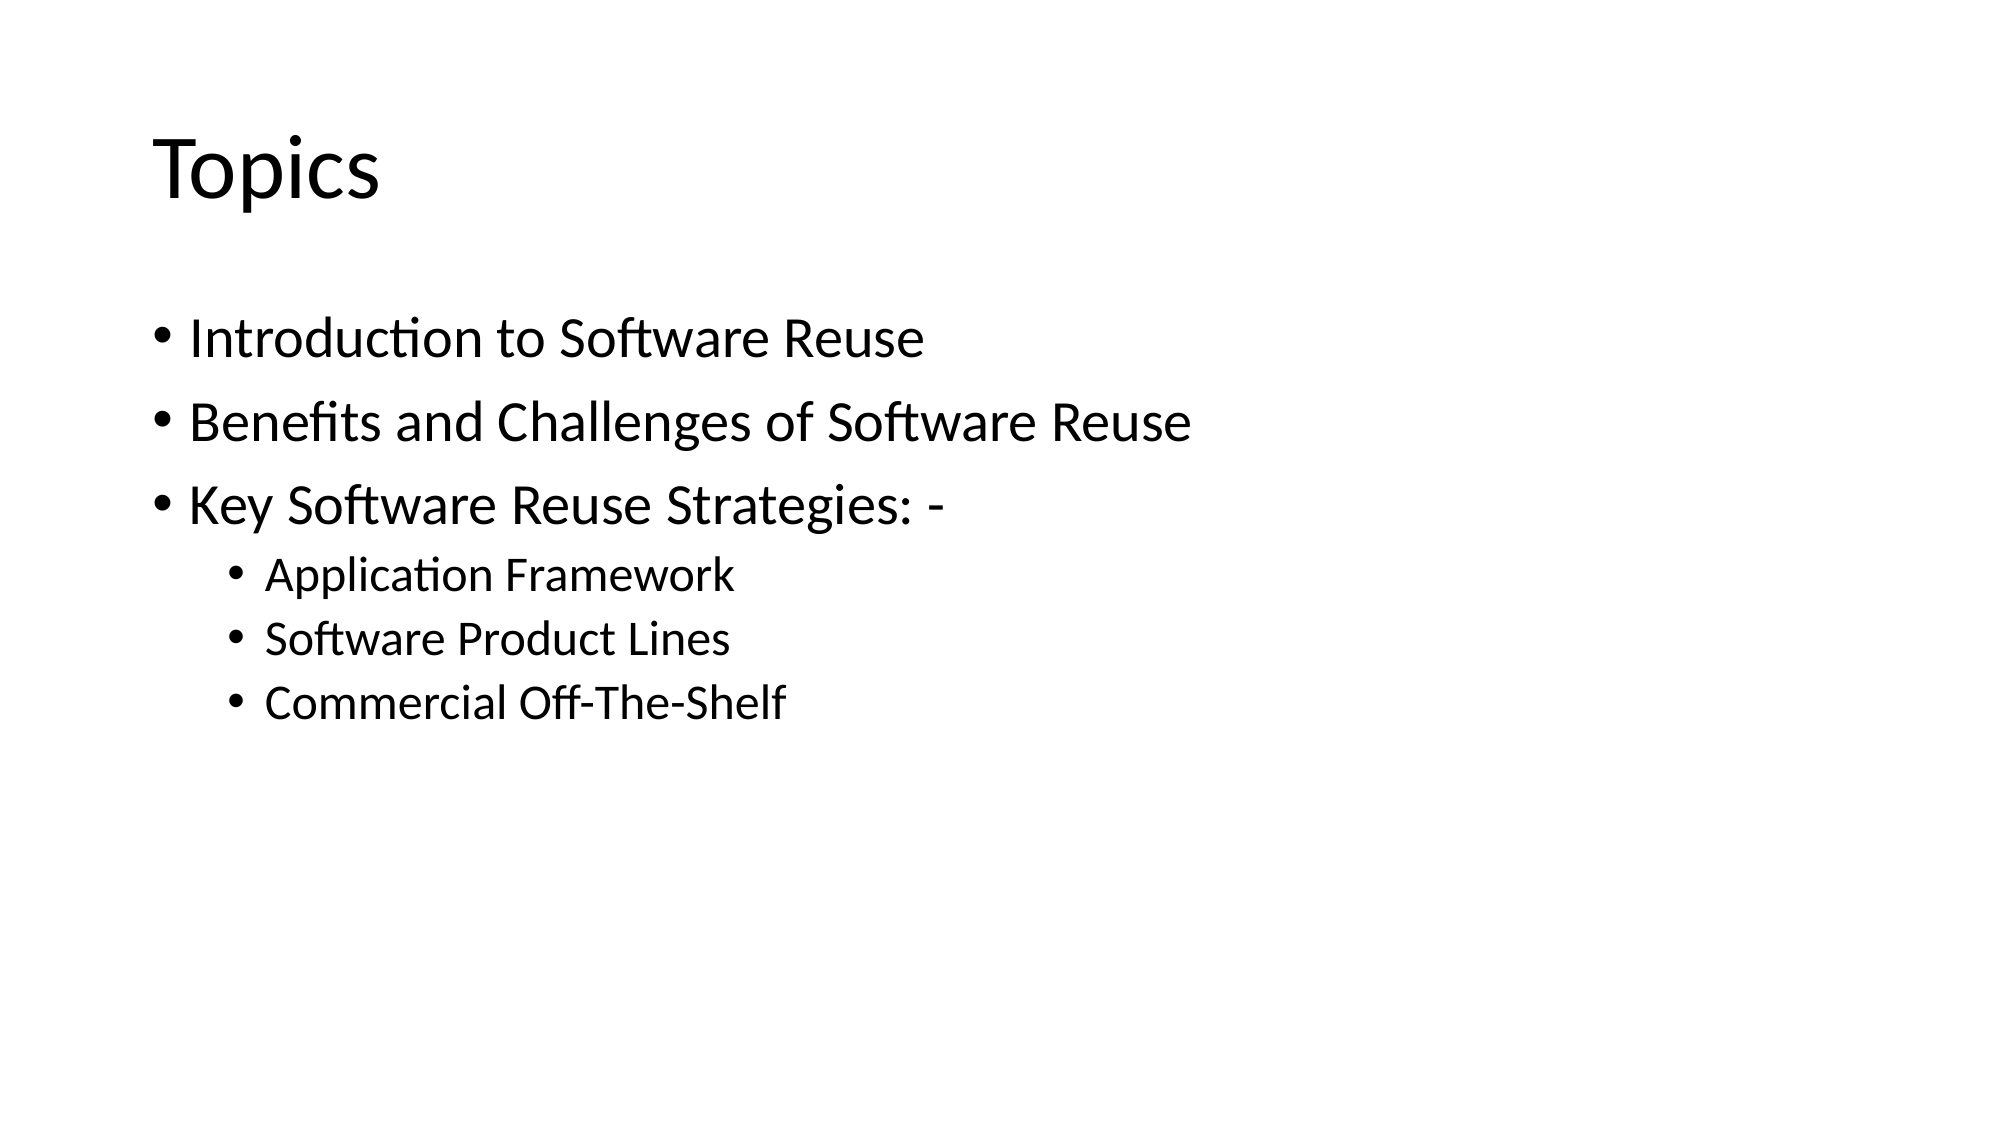

# Topics
Introduction to Software Reuse
Benefits and Challenges of Software Reuse
Key Software Reuse Strategies: -
Application Framework
Software Product Lines
Commercial Off-The-Shelf